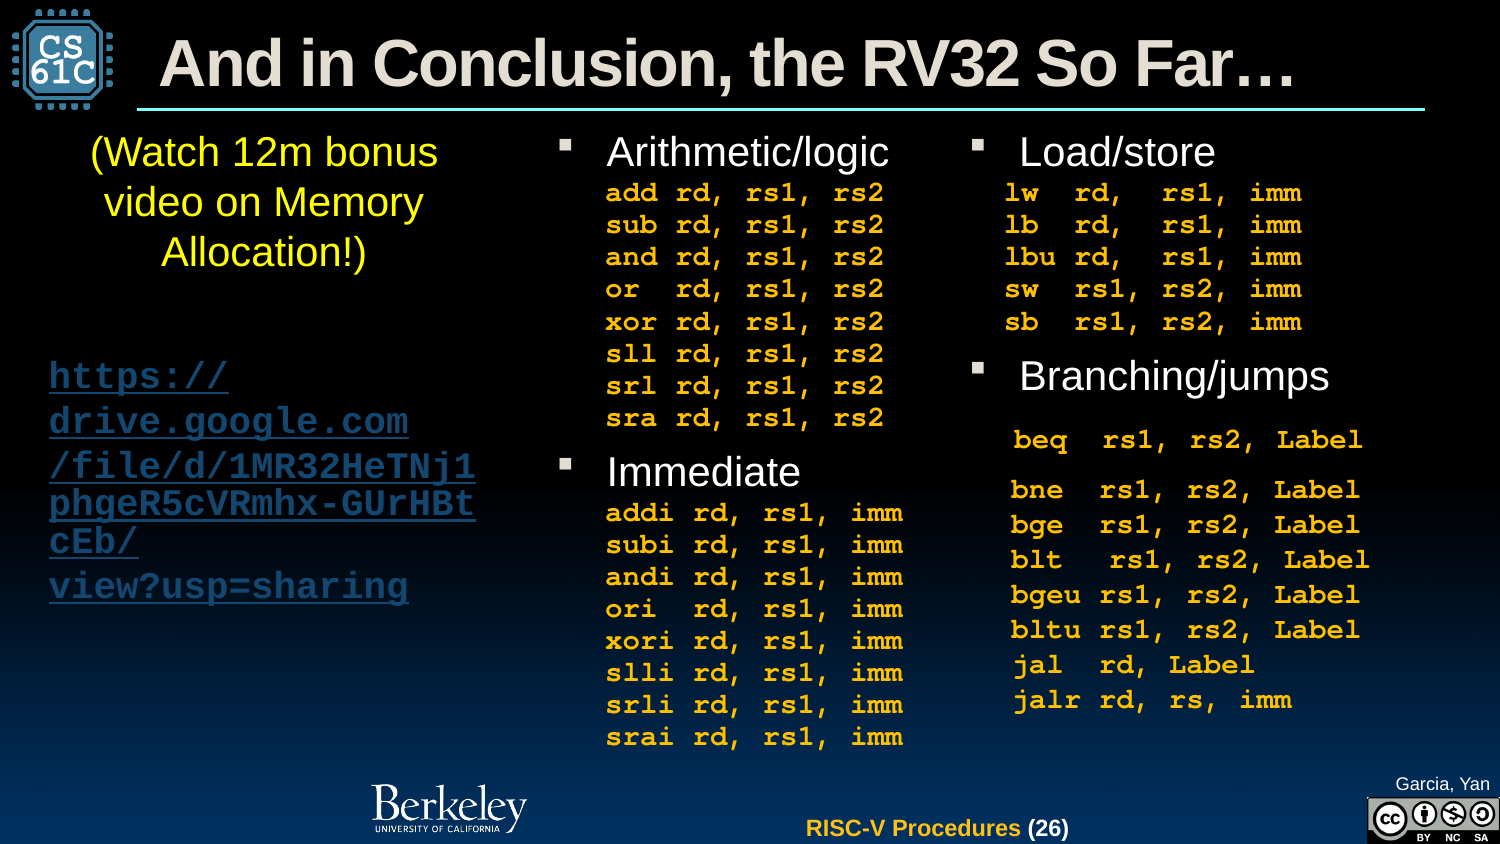

# And in Conclusion, the RV32 So Far…
(Watch 12m bonus video on Memory Allocation!)

https://drive.google.com/file/d/1MR32HeTNj1phgeR5cVRmhx-GUrHBtcEb/view?usp=sharing

Arithmetic/logic
add rd, rs1, rs2
sub rd, rs1, rs2
and rd, rs1, rs2
or  rd, rs1, rs2
xor rd, rs1, rs2
sll rd, rs1, rs2
srl rd, rs1, rs2
sra rd, rs1, rs2
Immediate
addi rd, rs1, imm
subi rd, rs1, imm
andi rd, rs1, imm
ori  rd, rs1, imm
xori rd, rs1, imm
slli rd, rs1, imm
srli rd, rs1, imm
srai rd, rs1, imm

Load/store
lw  rd,  rs1, imm
lb  rd,  rs1, imm
lbu rd,  rs1, imm
sw  rs1, rs2, imm
sb  rs1, rs2, imm
Branching/jumps
  beq  rs1, rs2, Label
   bne  rs1, rs2, Label
   bge  rs1, rs2, Label
   blt	rs1, rs2, Label
   bgeu rs1, rs2, Label
   bltu rs1, rs2, Label
   jal  rd, Label
   jalr rd, rs, imm